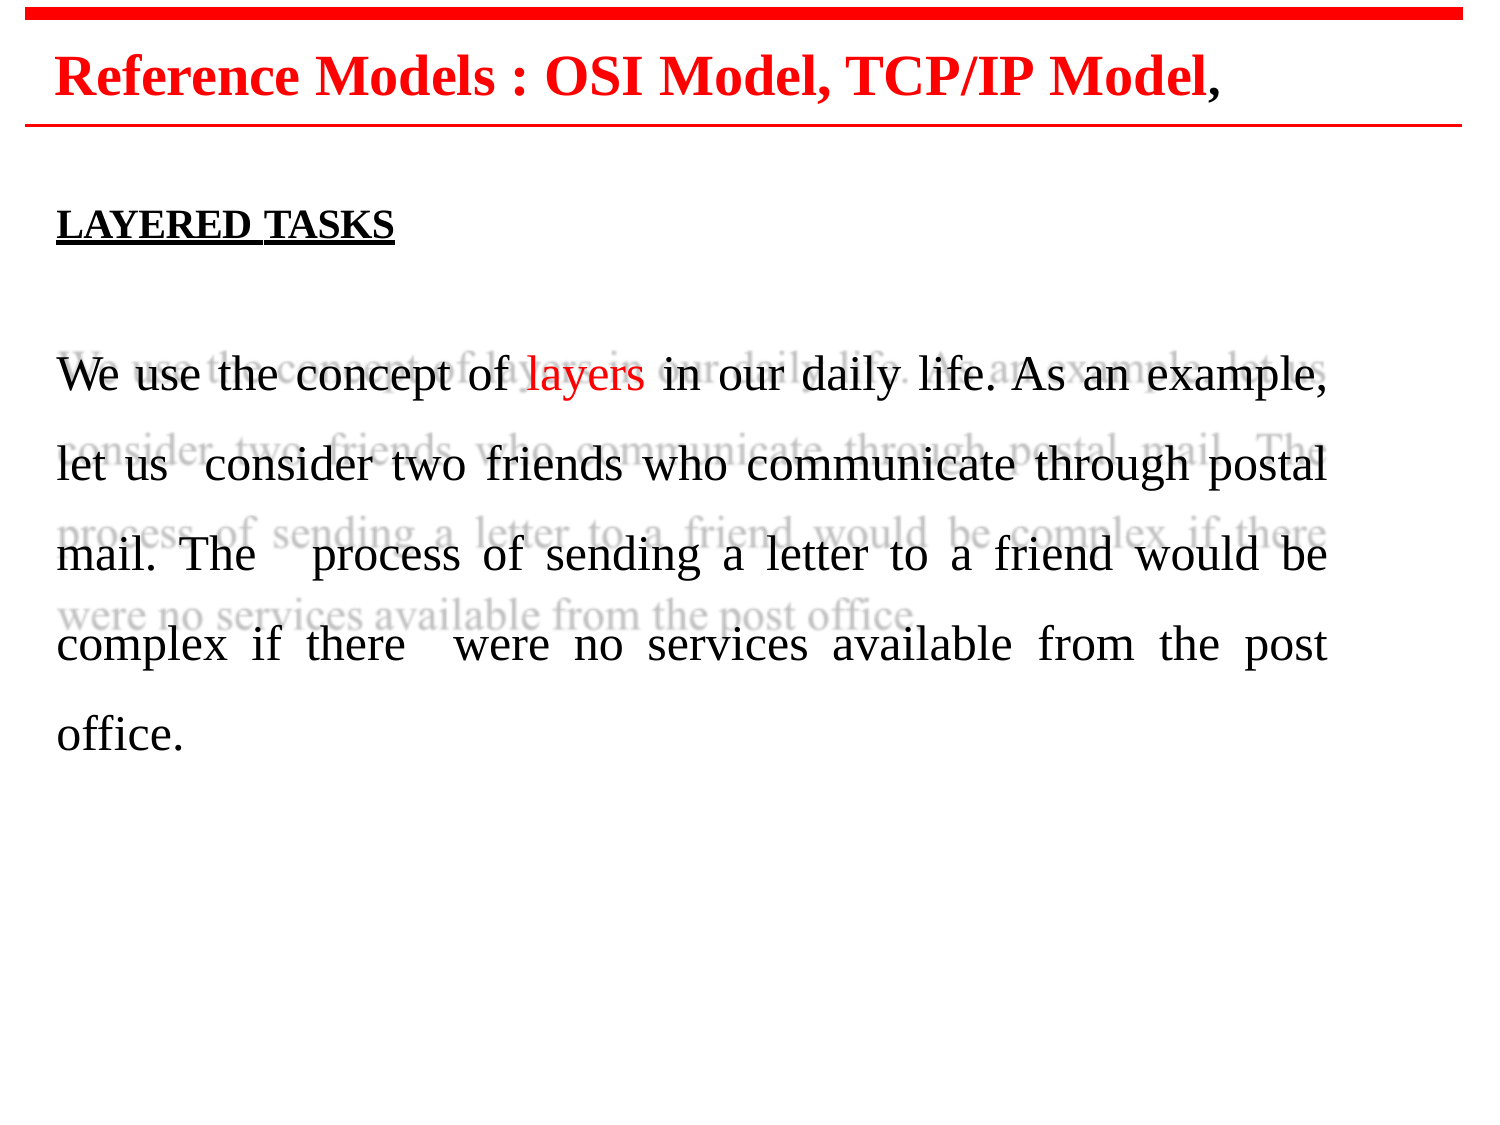

# Reference Models : OSI Model, TCP/IP Model,

LAYERED TASKS

We use the concept of layers in our daily life. As an example, let us  consider two friends who communicate through postal mail. The  process of sending a letter to a friend would be complex if there  were no services available from the post office.